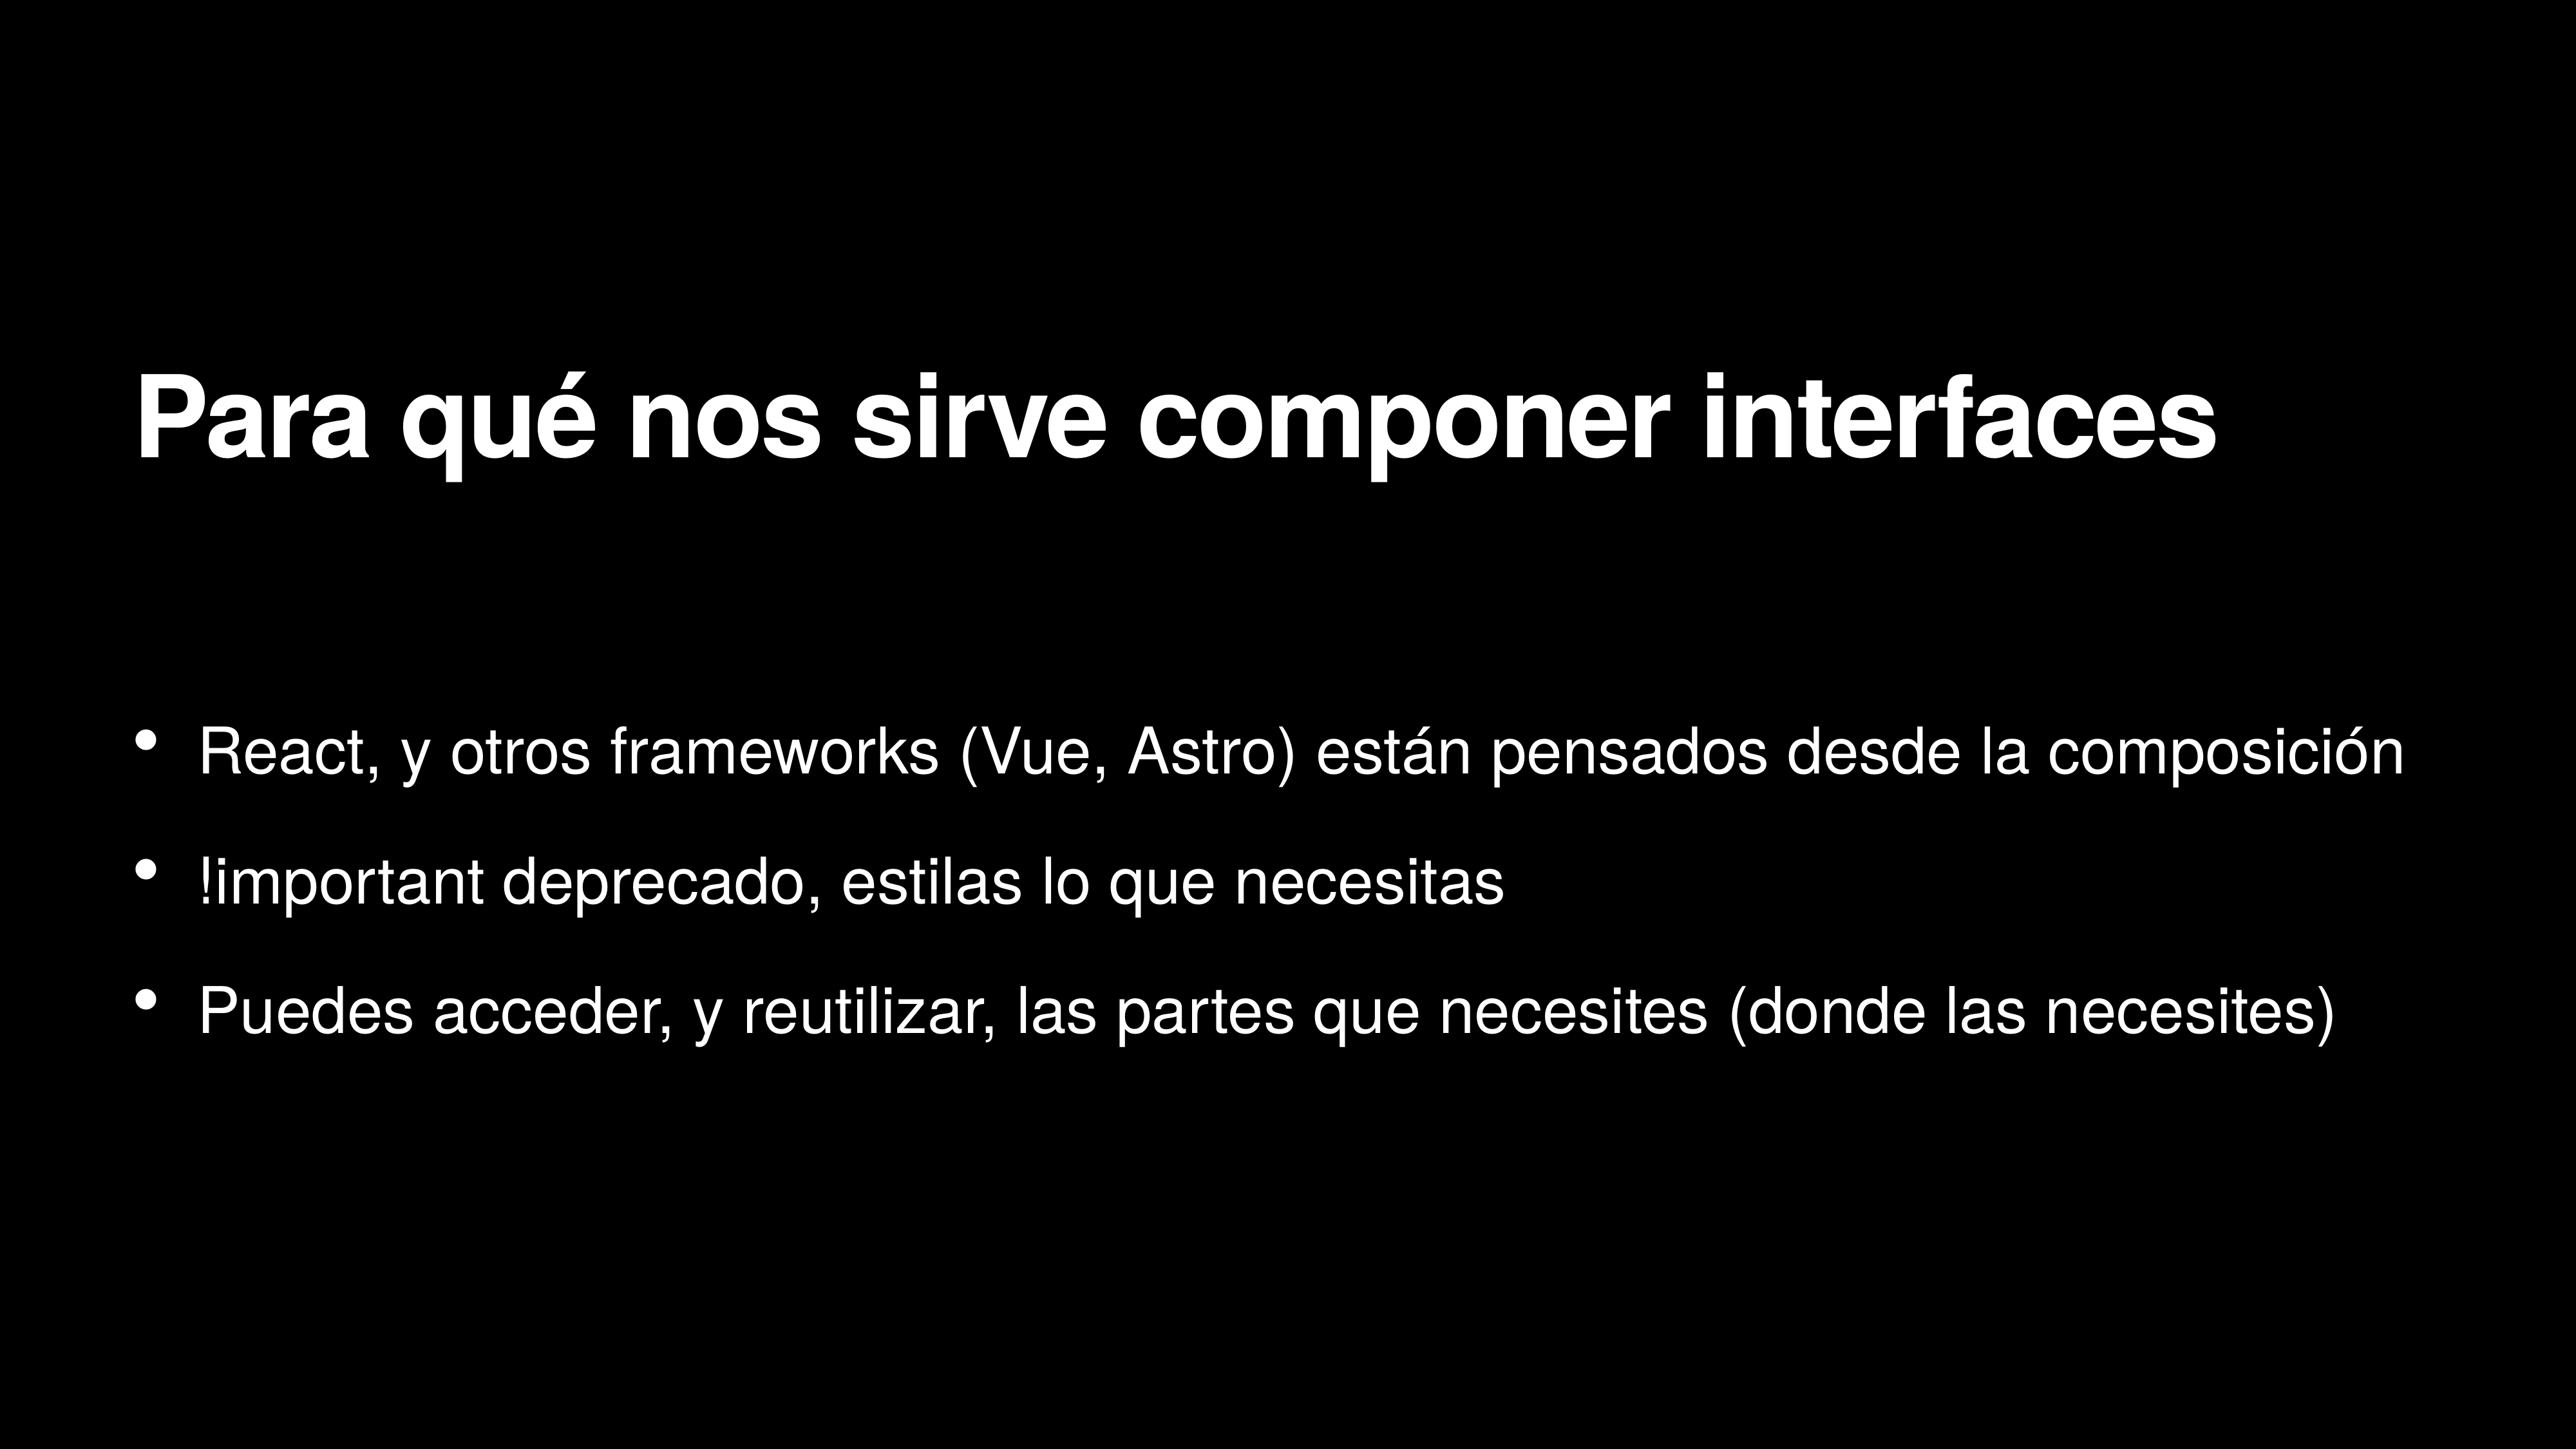

# Para qué nos sirve componer interfaces

React, y otros frameworks (Vue, Astro) están pensados desde la composición
!important deprecado, estilas lo que necesitas
Puedes acceder, y reutilizar, las partes que necesites (donde las necesites)